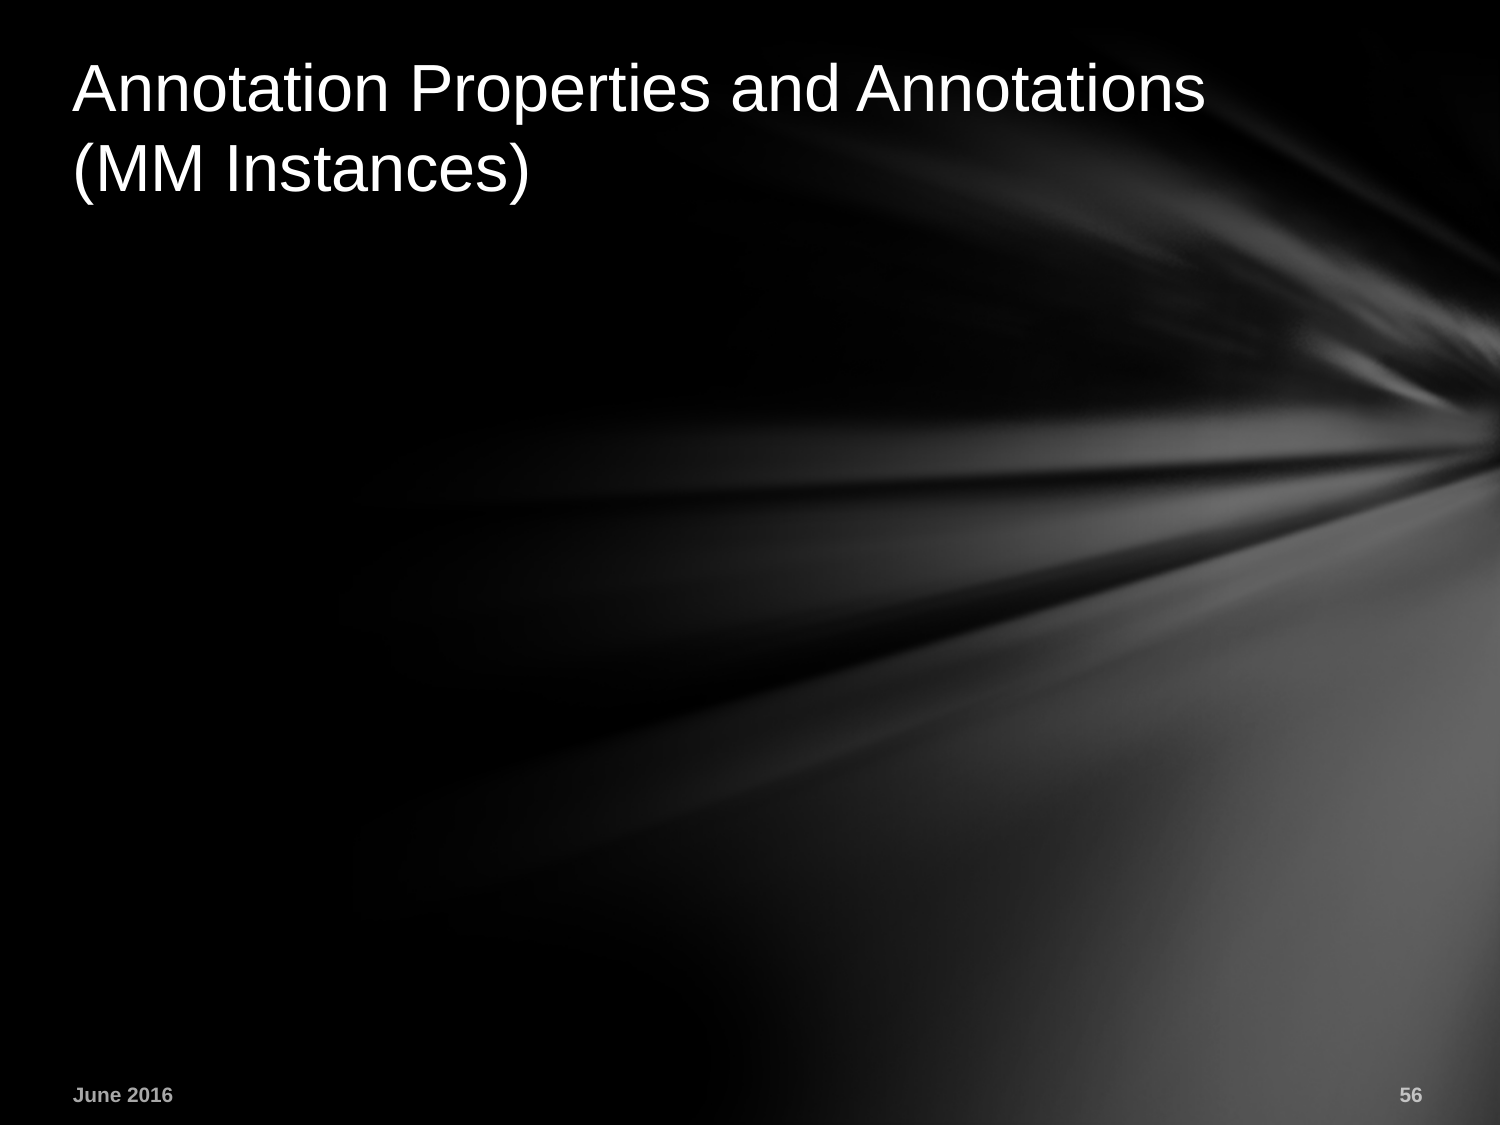

# Annotation Properties and Annotations (MM Instances)

June 2016

56